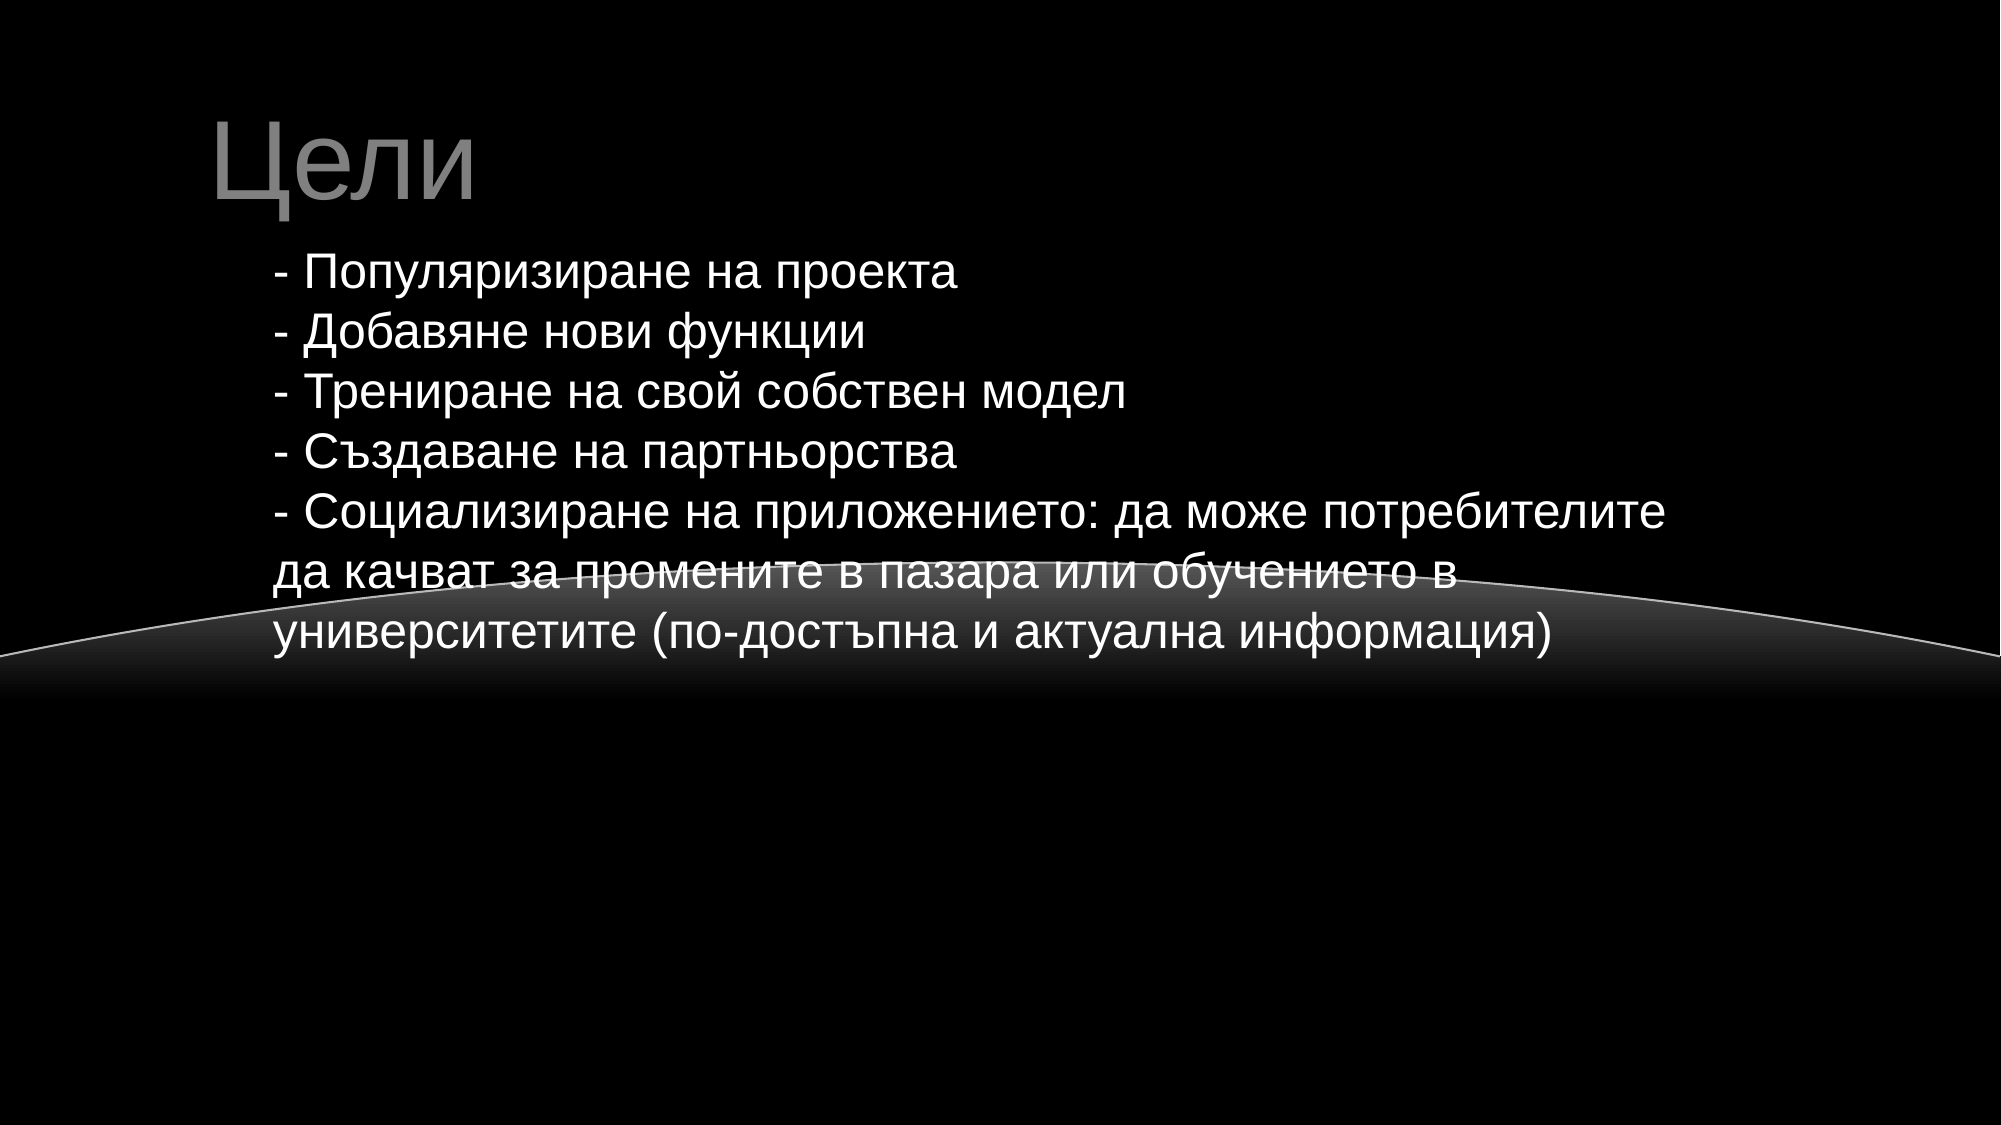

Цели
- Популяризиране на проекта
- Добавяне нови функции
- Трениране на свой собствен модел
- Създаване на партньорства
- Социализиране на приложението: да може потребителите да качват за промените в пазара или обучението в университетите (по-достъпна и актуална информация)